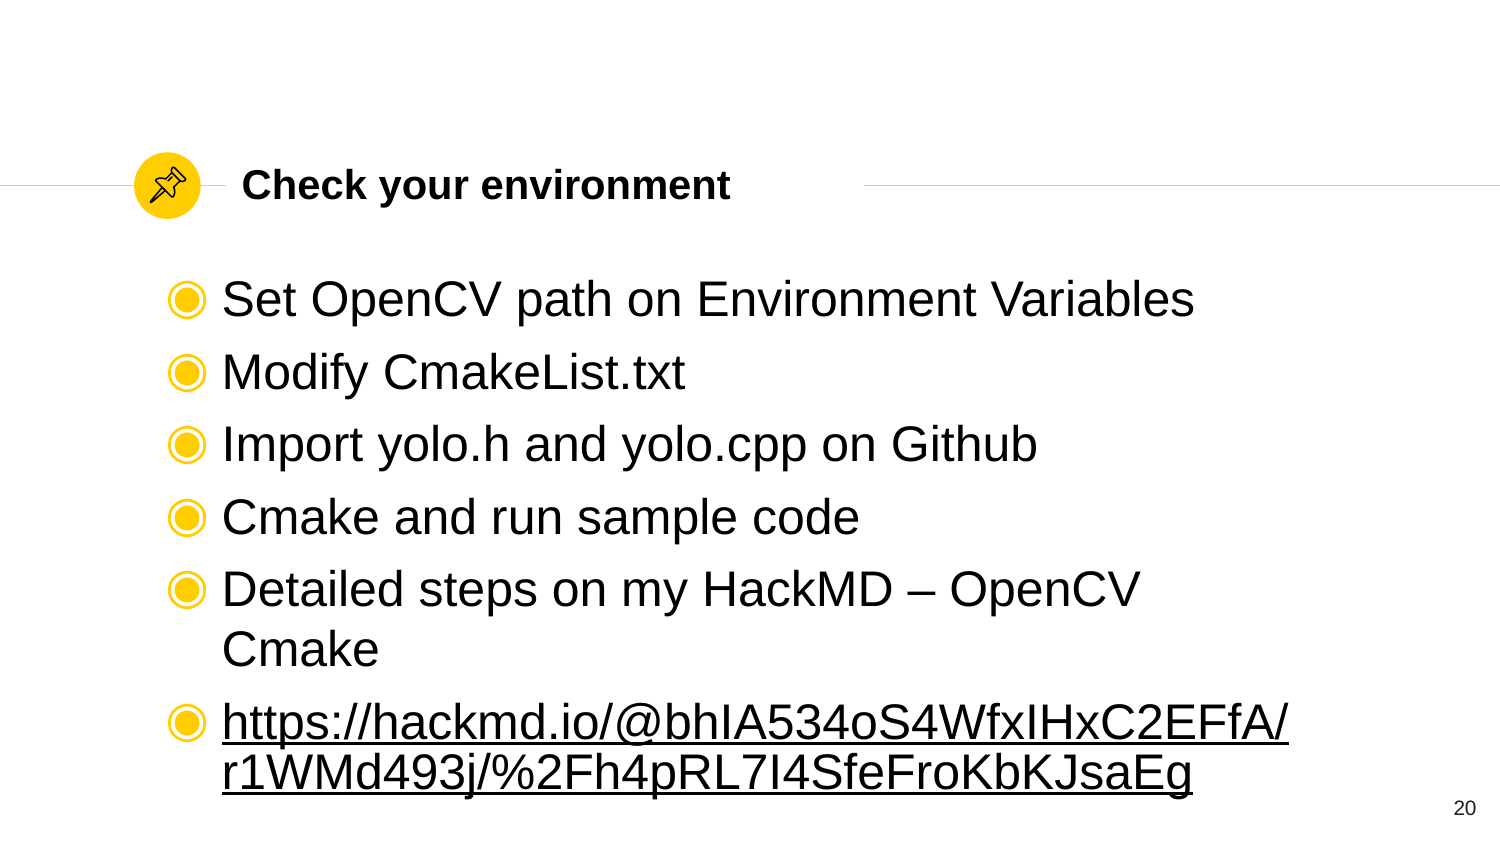

# Check your environment

Set OpenCV path on Environment Variables
Modify CmakeList.txt
Import yolo.h and yolo.cpp on Github
Cmake and run sample code
Detailed steps on my HackMD – OpenCV Cmake
https://hackmd.io/@bhIA534oS4WfxIHxC2EFfA/r1WMd493j/%2Fh4pRL7I4SfeFroKbKJsaEg
20